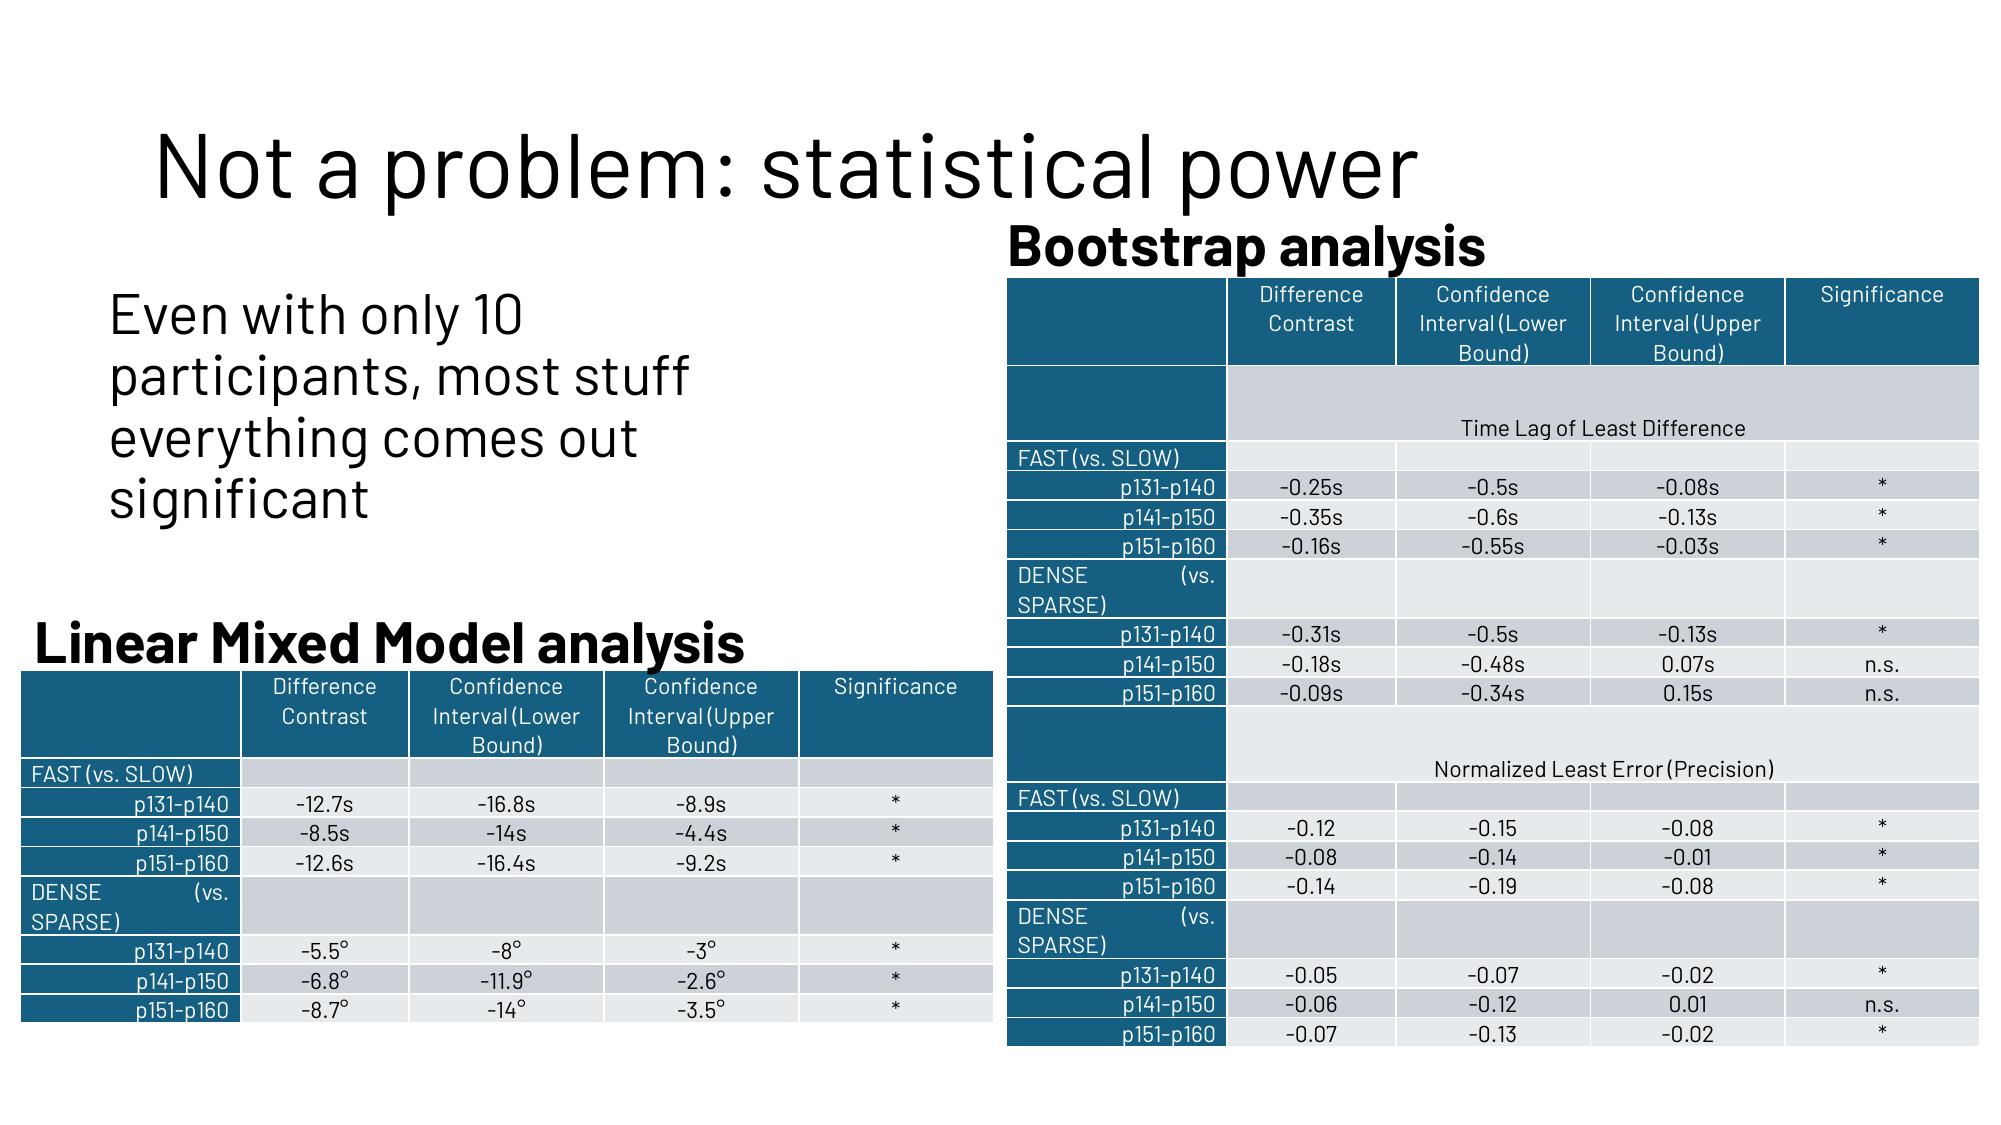

# Not a problem: statistical power
Bootstrap analysis
Even with only 10 participants, most stuff everything comes out significant
|  | Difference Contrast | Confidence Interval (Lower Bound) | Confidence Interval (Upper Bound) | Significance |
| --- | --- | --- | --- | --- |
|  | Time Lag of Least Difference |  |  |  |
| FAST (vs. SLOW) |  |  |  |  |
| p131-p140 | -0.25s | -0.5s | -0.08s | \* |
| p141-p150 | -0.35s | -0.6s | -0.13s | \* |
| p151-p160 | -0.16s | -0.55s | -0.03s | \* |
| DENSE (vs. SPARSE) |  |  |  |  |
| p131-p140 | -0.31s | -0.5s | -0.13s | \* |
| p141-p150 | -0.18s | -0.48s | 0.07s | n.s. |
| p151-p160 | -0.09s | -0.34s | 0.15s | n.s. |
|  | Normalized Least Error (Precision) |  |  |  |
| FAST (vs. SLOW) |  |  |  |  |
| p131-p140 | -0.12 | -0.15 | -0.08 | \* |
| p141-p150 | -0.08 | -0.14 | -0.01 | \* |
| p151-p160 | -0.14 | -0.19 | -0.08 | \* |
| DENSE (vs. SPARSE) |  |  |  |  |
| p131-p140 | -0.05 | -0.07 | -0.02 | \* |
| p141-p150 | -0.06 | -0.12 | 0.01 | n.s. |
| p151-p160 | -0.07 | -0.13 | -0.02 | \* |
Linear Mixed Model analysis
|  | Difference Contrast | Confidence Interval (Lower Bound) | Confidence Interval (Upper Bound) | Significance |
| --- | --- | --- | --- | --- |
| FAST (vs. SLOW) |  |  |  |  |
| p131-p140 | -12.7s | -16.8s | -8.9s | \* |
| p141-p150 | -8.5s | -14s | -4.4s | \* |
| p151-p160 | -12.6s | -16.4s | -9.2s | \* |
| DENSE (vs. SPARSE) |  |  |  |  |
| p131-p140 | -5.5° | -8° | -3° | \* |
| p141-p150 | -6.8° | -11.9° | -2.6° | \* |
| p151-p160 | -8.7° | -14° | -3.5° | \* |